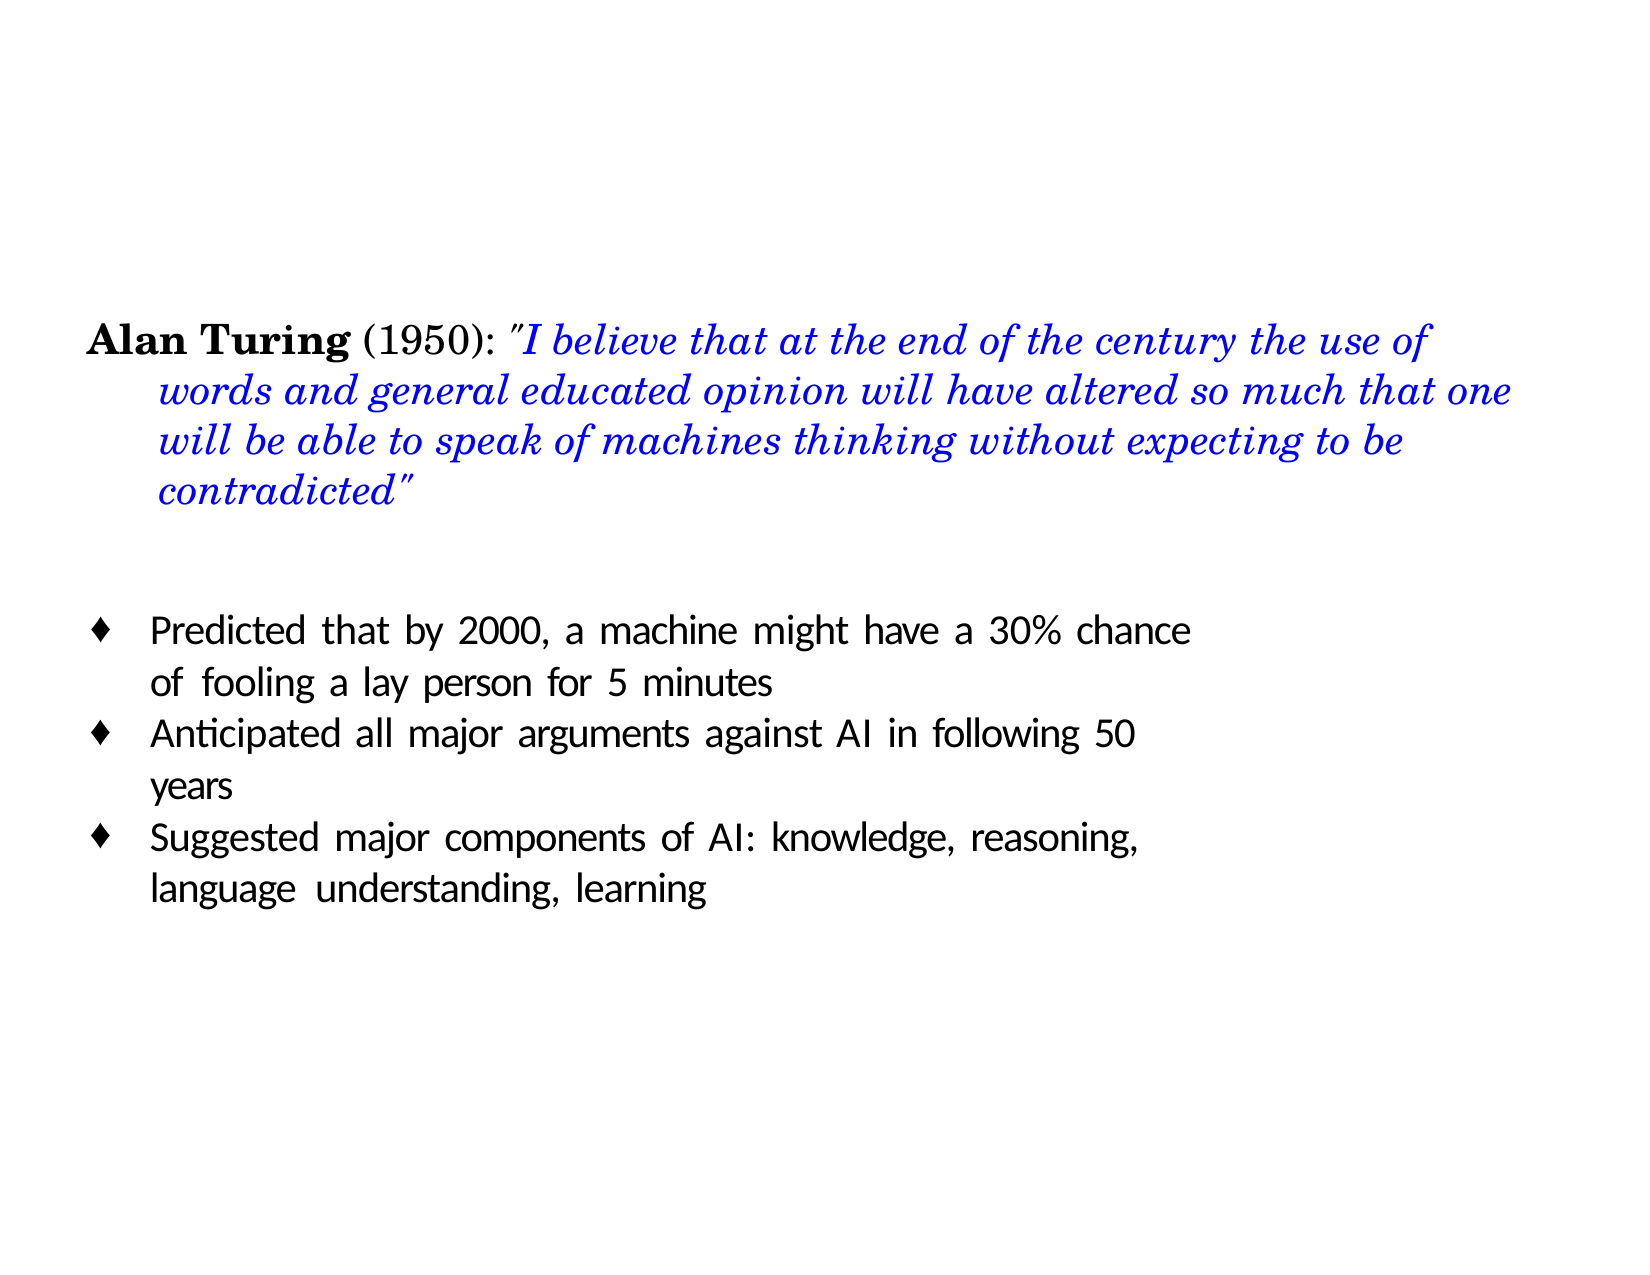

#
Alan Turing (1950): "I believe that at the end of the century the use of words and general educated opinion will have altered so much that one will be able to speak of machines thinking without expecting to be contradicted"

Predicted that by 2000, a machine might have a 30% chance of  fooling a lay person for 5 minutes
Anticipated all major arguments against AI in following 50 years
Suggested major components of AI: knowledge, reasoning, language  understanding, learning